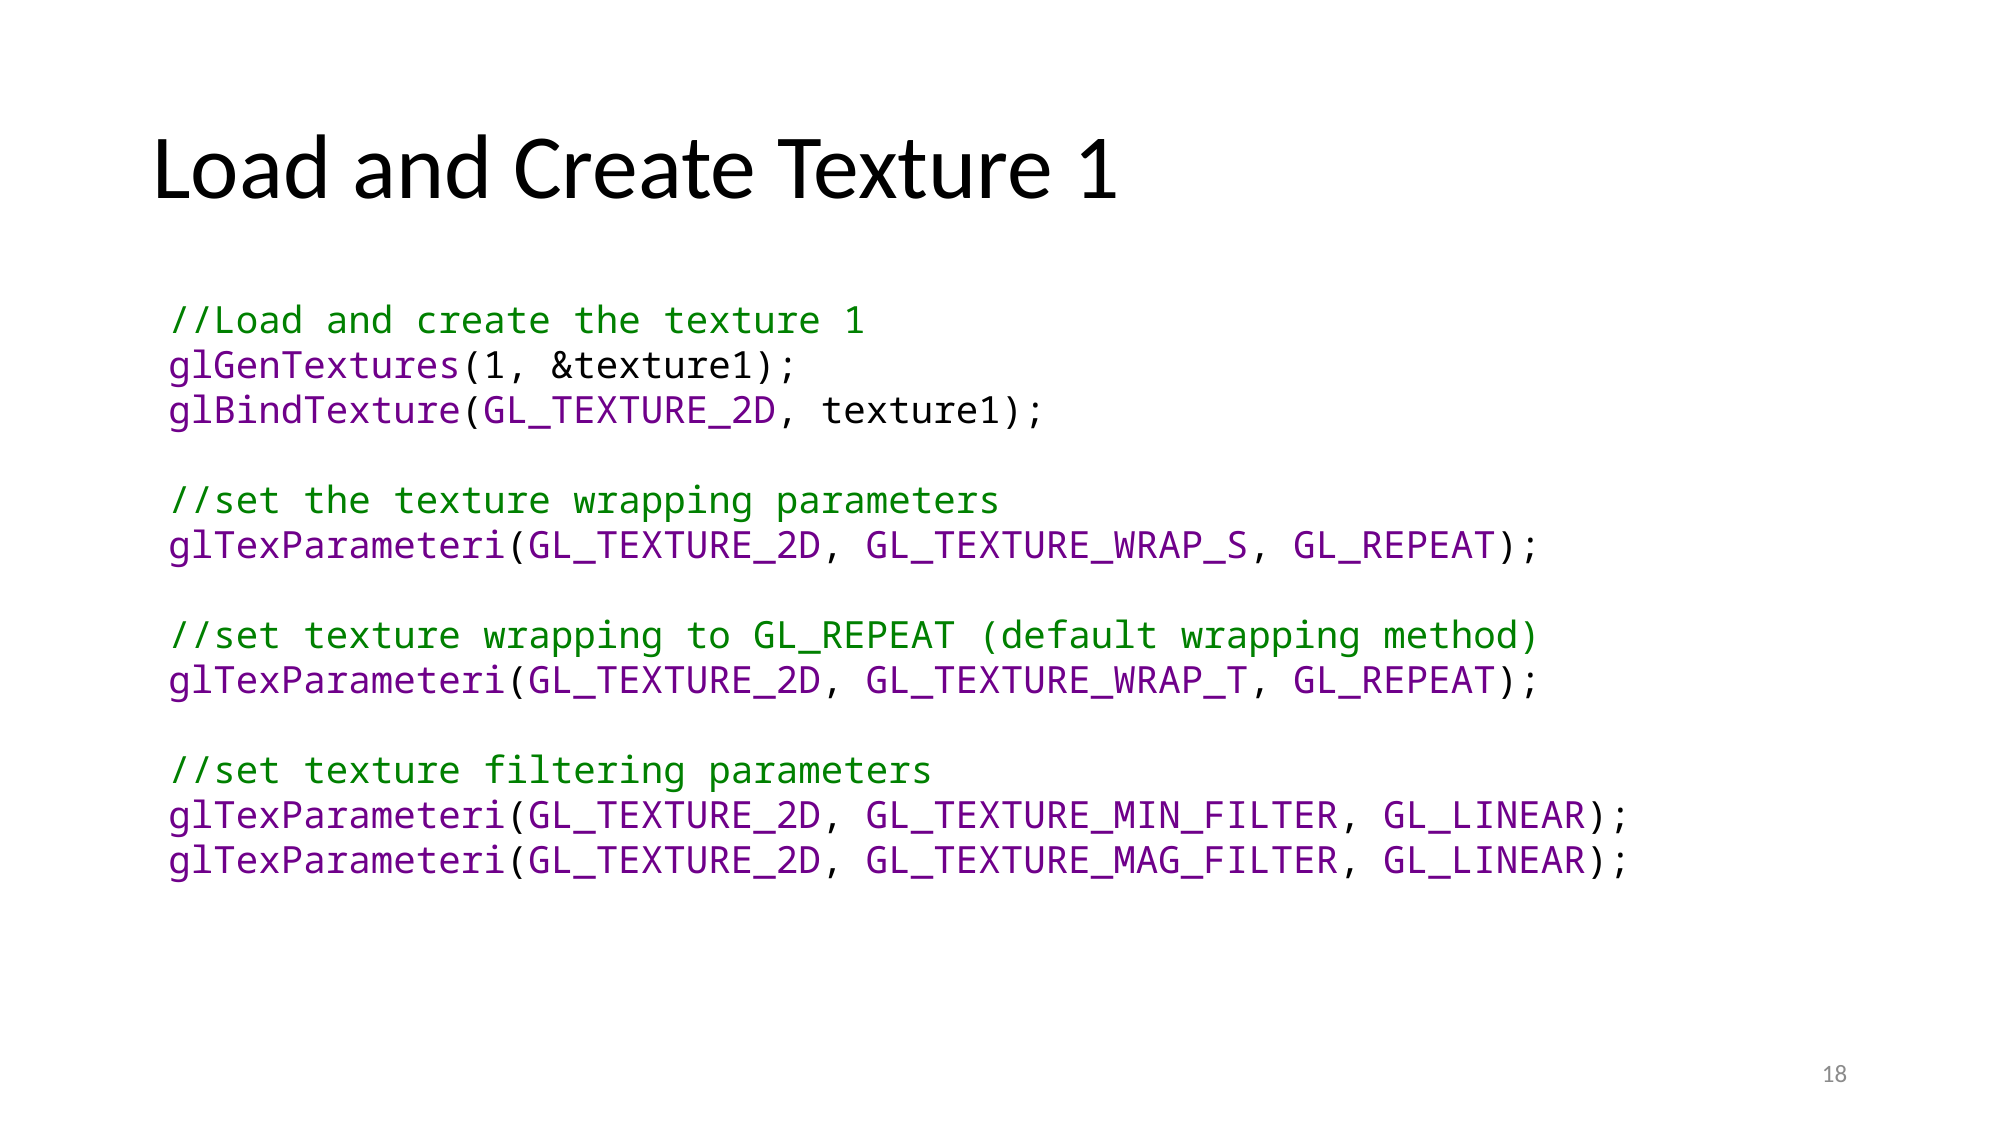

# Load and Create Texture 1
//Load and create the texture 1
glGenTextures(1, &texture1);
glBindTexture(GL_TEXTURE_2D, texture1);

//set the texture wrapping parameters
glTexParameteri(GL_TEXTURE_2D, GL_TEXTURE_WRAP_S, GL_REPEAT);

//set texture wrapping to GL_REPEAT (default wrapping method)
glTexParameteri(GL_TEXTURE_2D, GL_TEXTURE_WRAP_T, GL_REPEAT);

//set texture filtering parameters
glTexParameteri(GL_TEXTURE_2D, GL_TEXTURE_MIN_FILTER, GL_LINEAR);
glTexParameteri(GL_TEXTURE_2D, GL_TEXTURE_MAG_FILTER, GL_LINEAR);
18